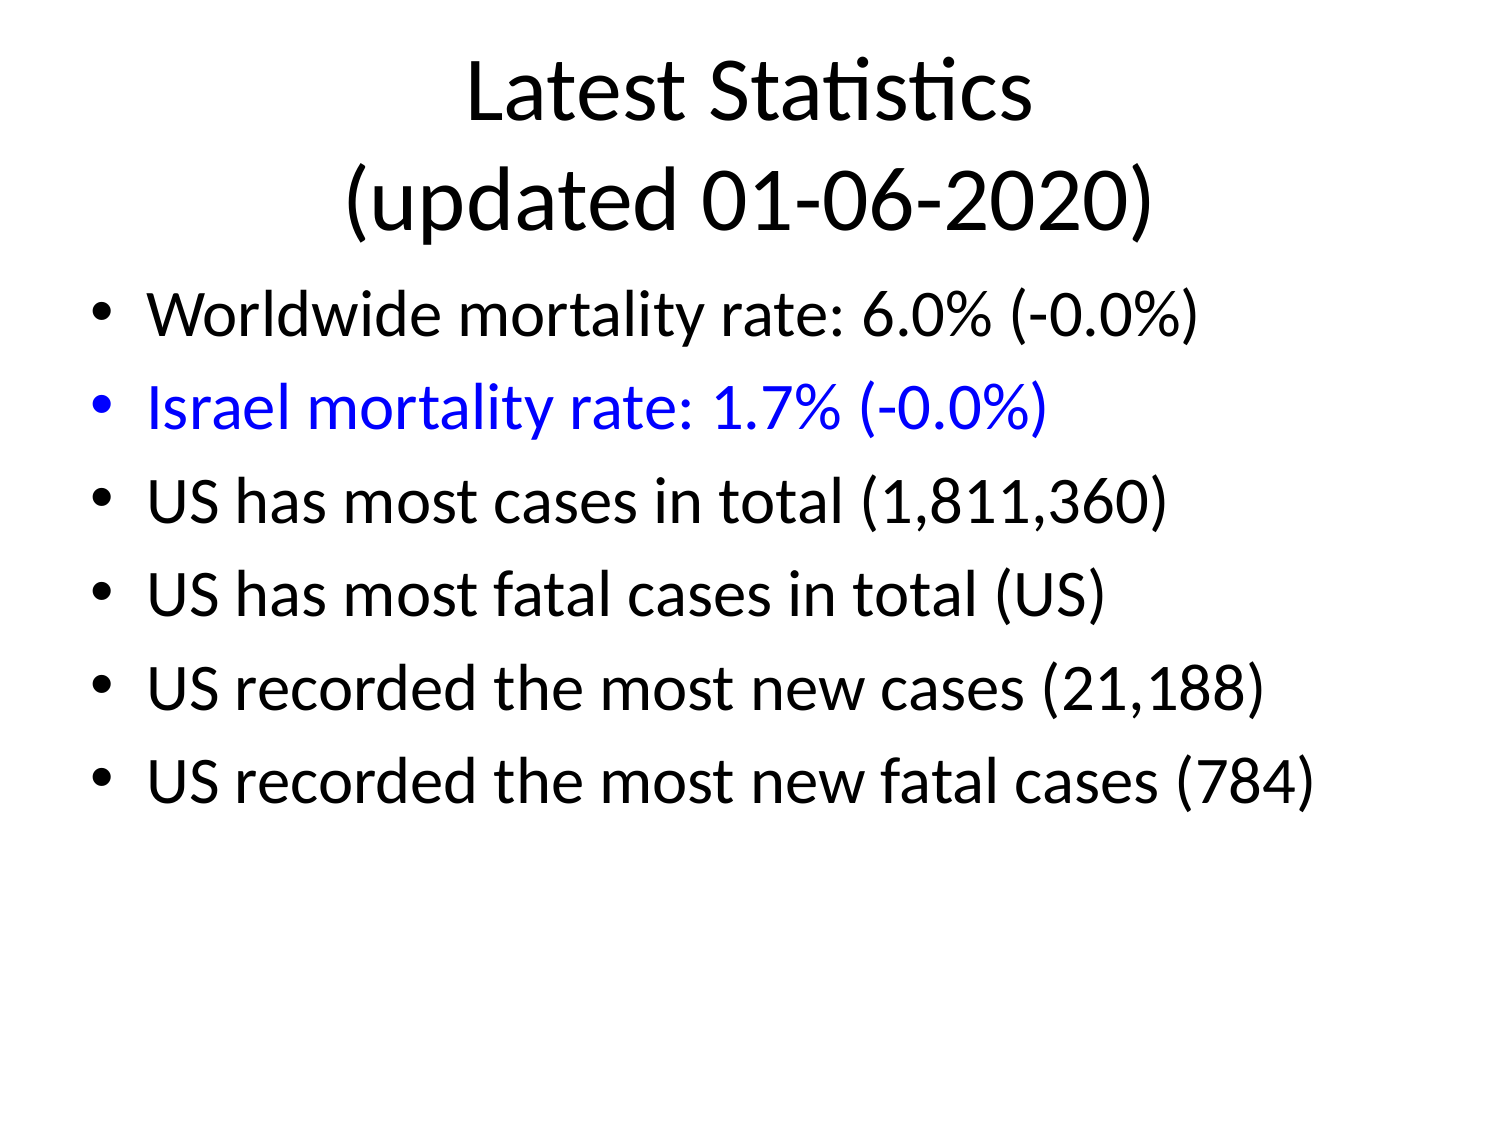

# Latest Statistics
(updated 01-06-2020)
Worldwide mortality rate: 6.0% (-0.0%)
Israel mortality rate: 1.7% (-0.0%)
US has most cases in total (1,811,360)
US has most fatal cases in total (US)
US recorded the most new cases (21,188)
US recorded the most new fatal cases (784)